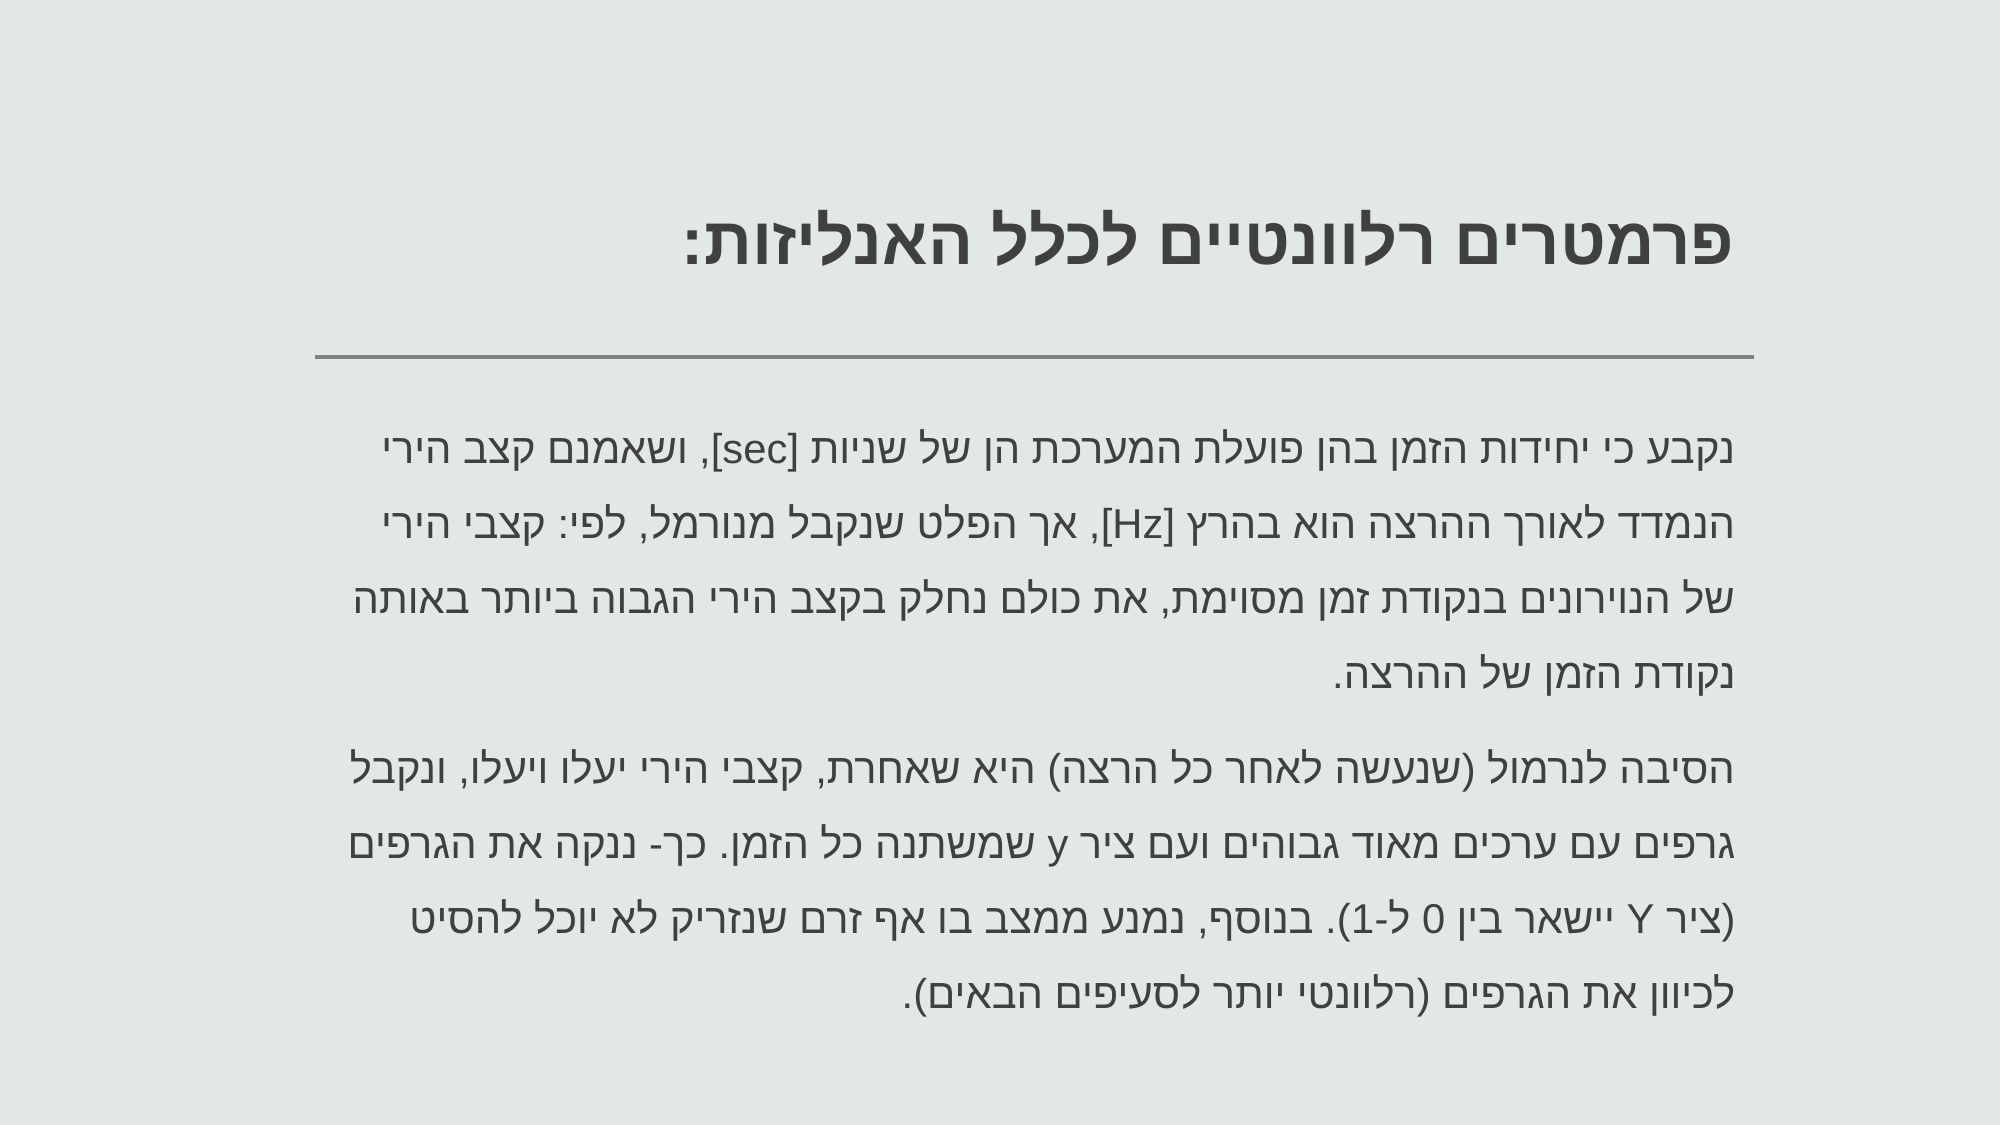

# פרמטרים רלוונטיים לכלל האנליזות:
נקבע כי יחידות הזמן בהן פועלת המערכת הן של שניות [sec], ושאמנם קצב הירי הנמדד לאורך ההרצה הוא בהרץ [Hz], אך הפלט שנקבל מנורמל, לפי: קצבי הירי של הנוירונים בנקודת זמן מסוימת, את כולם נחלק בקצב הירי הגבוה ביותר באותה נקודת הזמן של ההרצה.
הסיבה לנרמול (שנעשה לאחר כל הרצה) היא שאחרת, קצבי הירי יעלו ויעלו, ונקבל גרפים עם ערכים מאוד גבוהים ועם ציר y שמשתנה כל הזמן. כך- ננקה את הגרפים (ציר Y יישאר בין 0 ל-1). בנוסף, נמנע ממצב בו אף זרם שנזריק לא יוכל להסיט לכיוון את הגרפים (רלוונטי יותר לסעיפים הבאים).